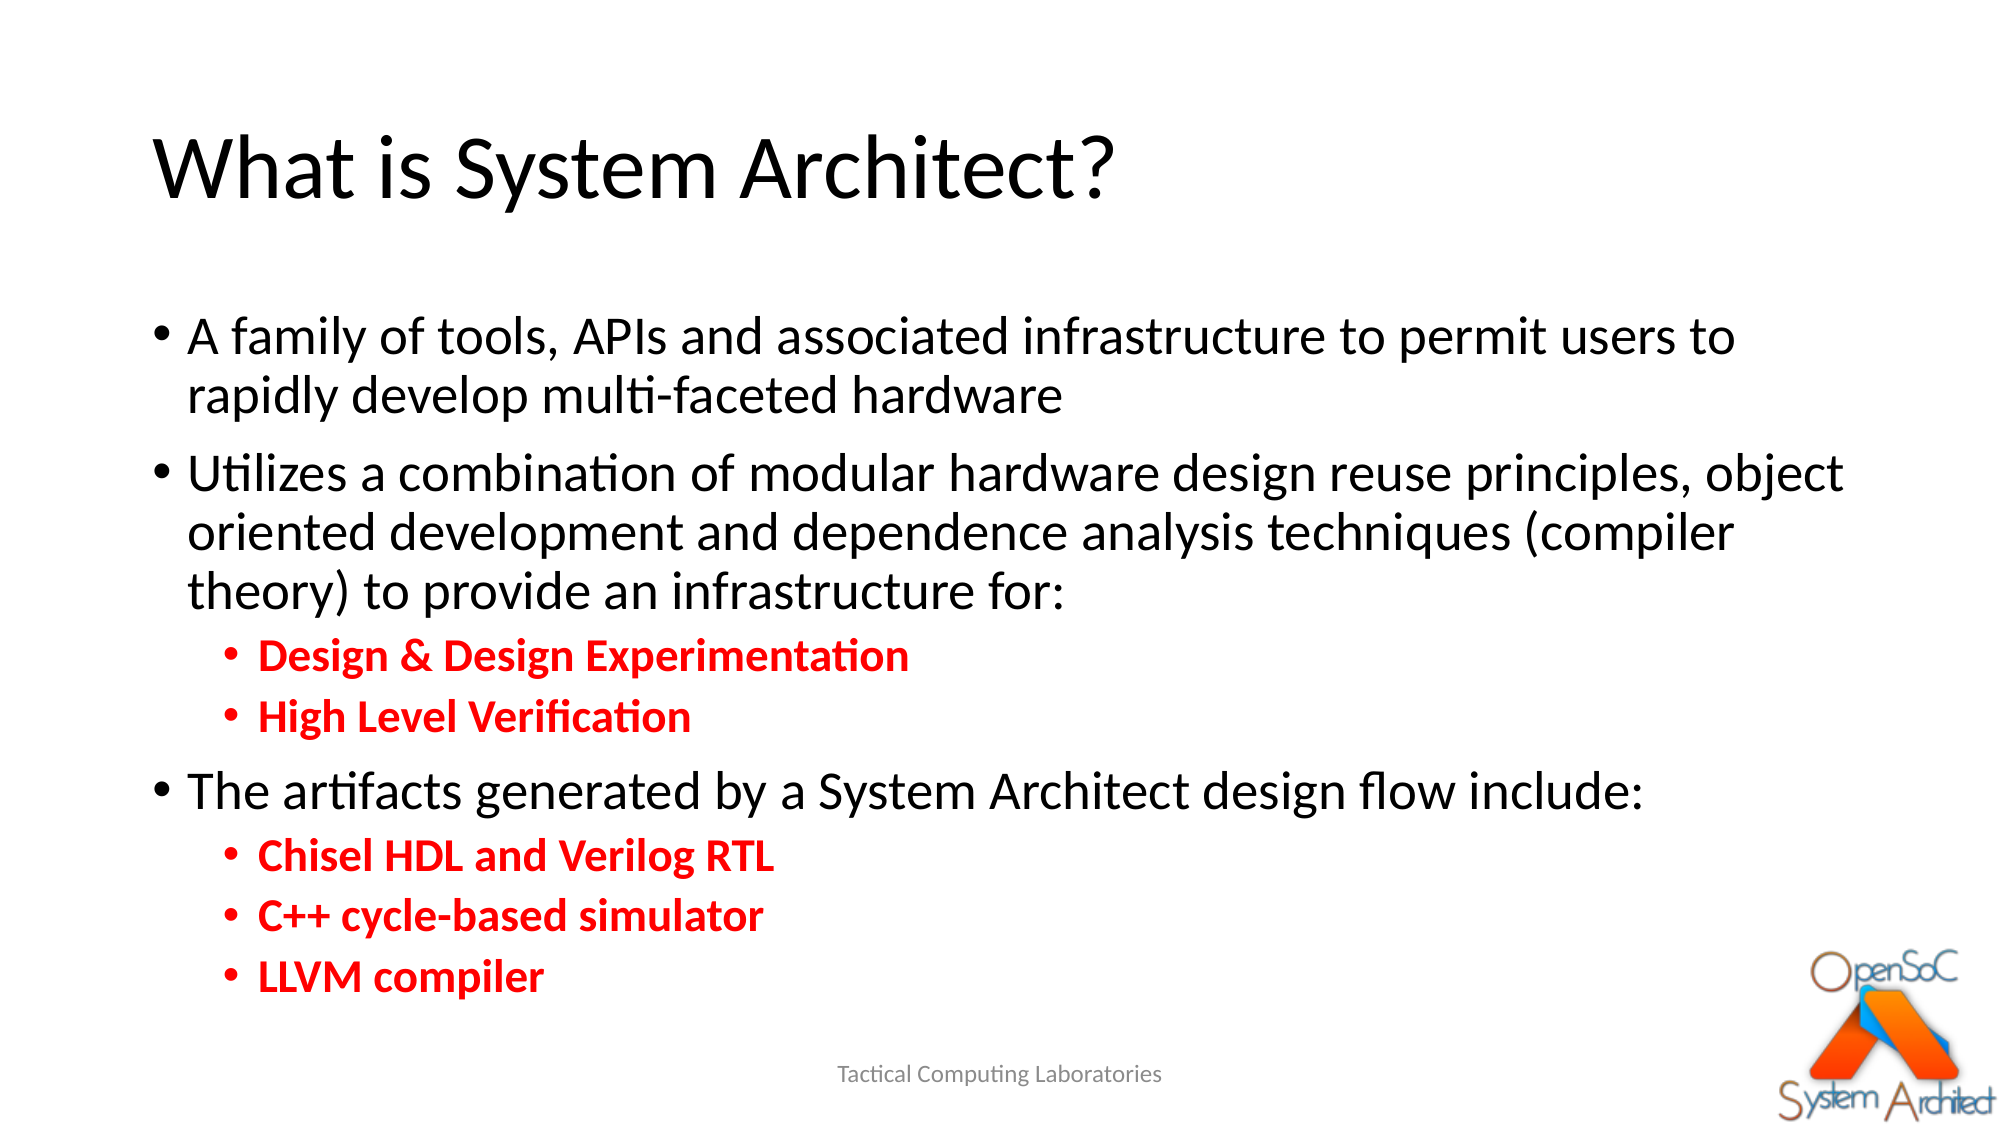

# What is System Architect?
A family of tools, APIs and associated infrastructure to permit users to rapidly develop multi-faceted hardware
Utilizes a combination of modular hardware design reuse principles, object oriented development and dependence analysis techniques (compiler theory) to provide an infrastructure for:
Design & Design Experimentation
High Level Verification
The artifacts generated by a System Architect design flow include:
Chisel HDL and Verilog RTL
C++ cycle-based simulator
LLVM compiler
Tactical Computing Laboratories